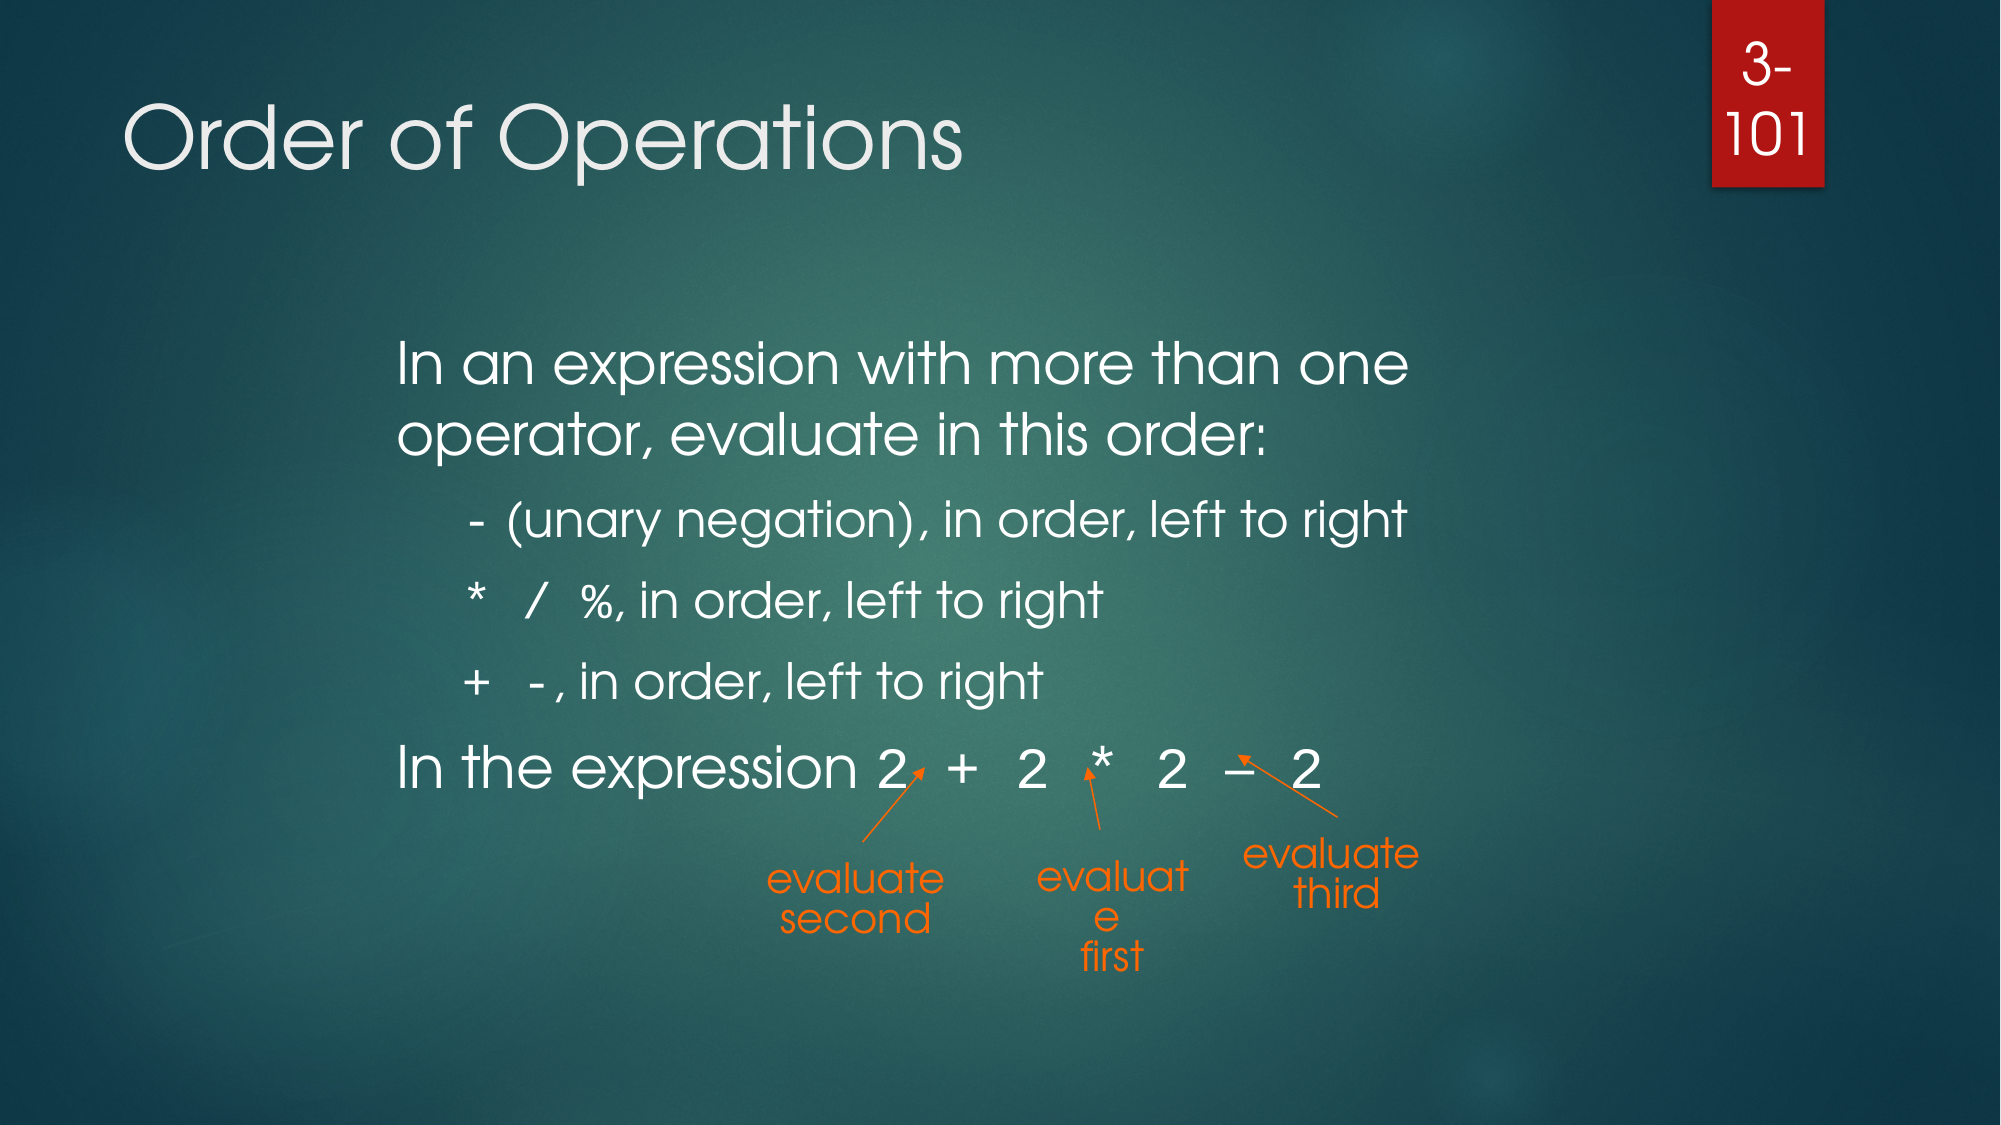

3-101
# Order of Operations
	In an expression with more than one operator, evaluate in this order:
	- (unary negation), in order, left to right
	* / %, in order, left to right
	+ -, in order, left to right
	In the expression 2 + 2 * 2 – 2

evaluate
third

evaluate
first

evaluate
second